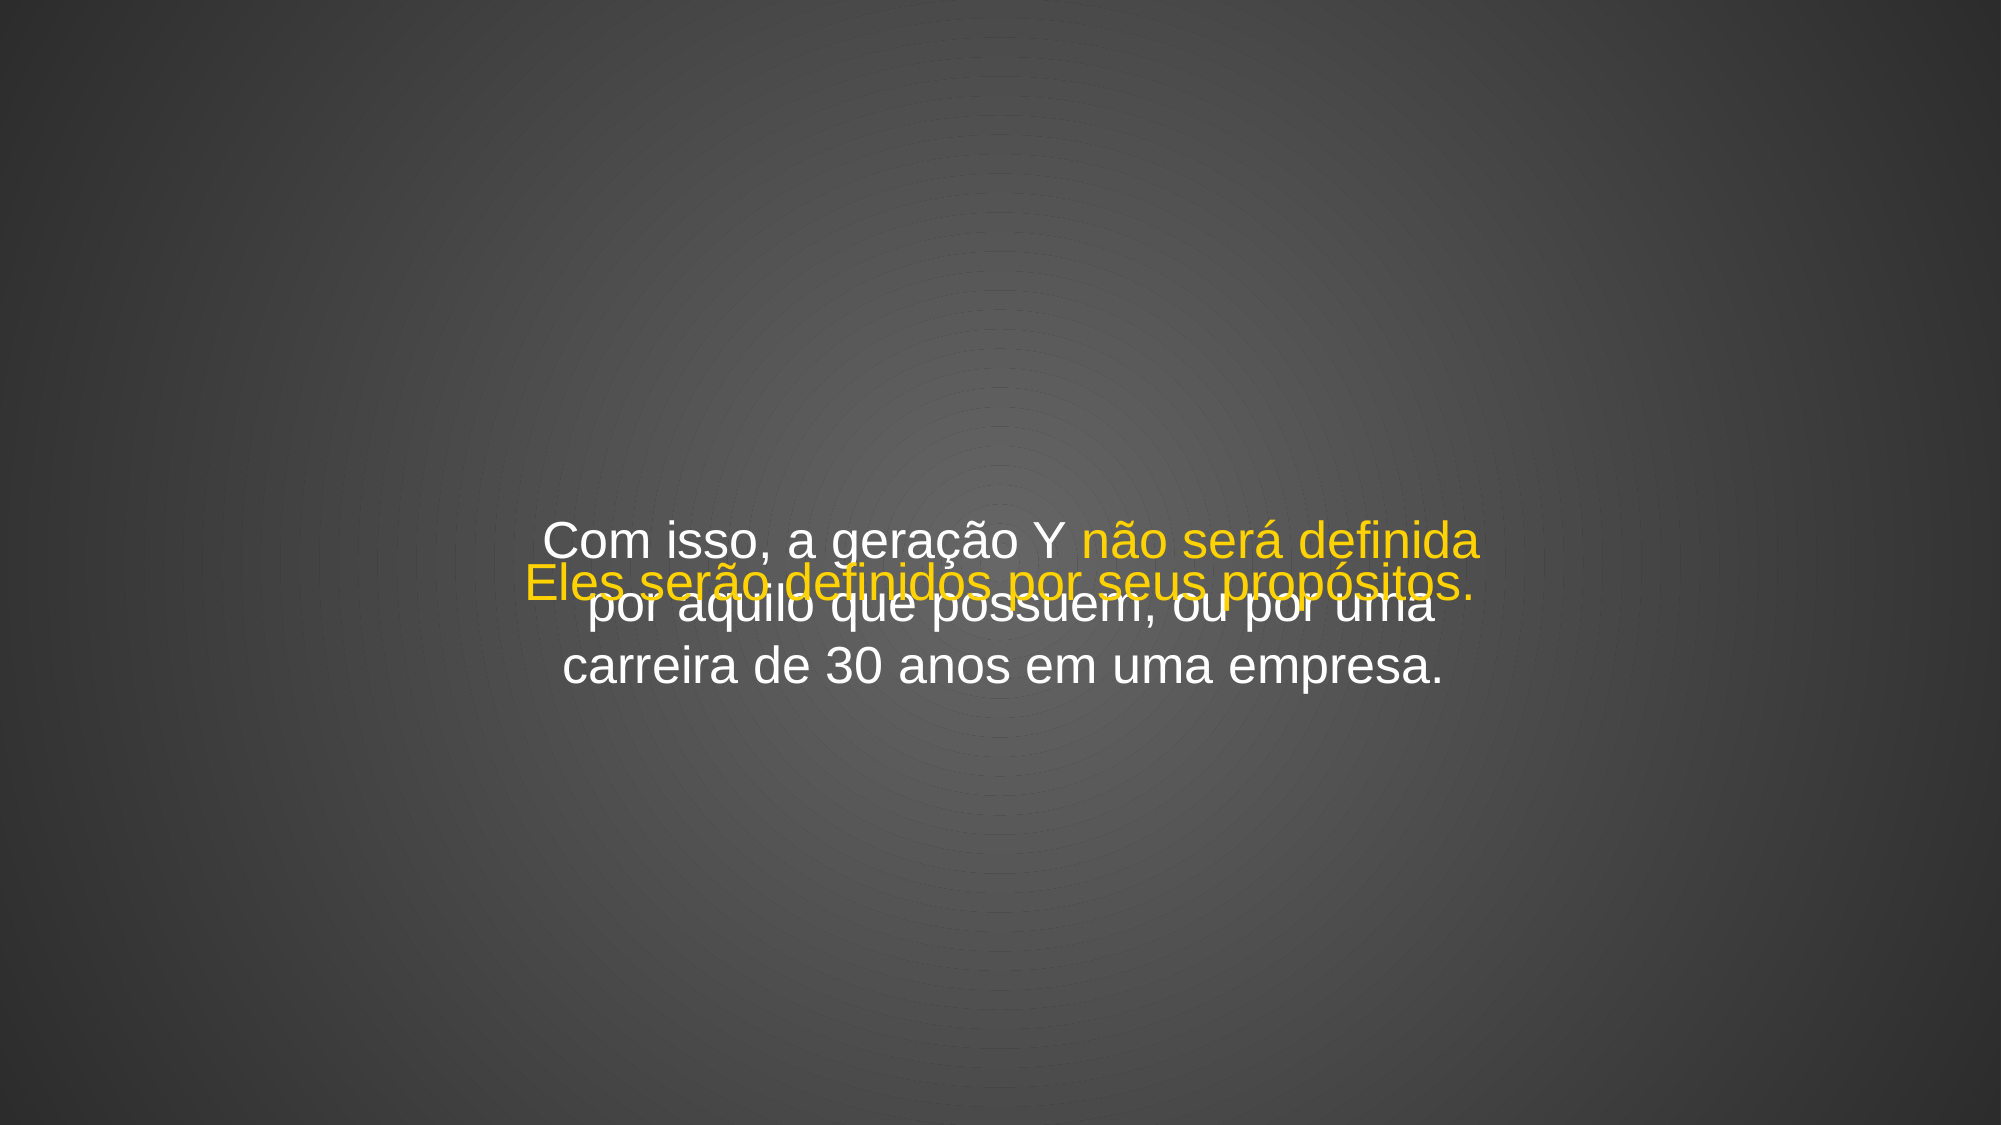

Com isso, a geração Y não será definida por aquilo que possuem, ou por uma carreira de 30 anos em uma empresa.
Eles serão definidos por seus propósitos.